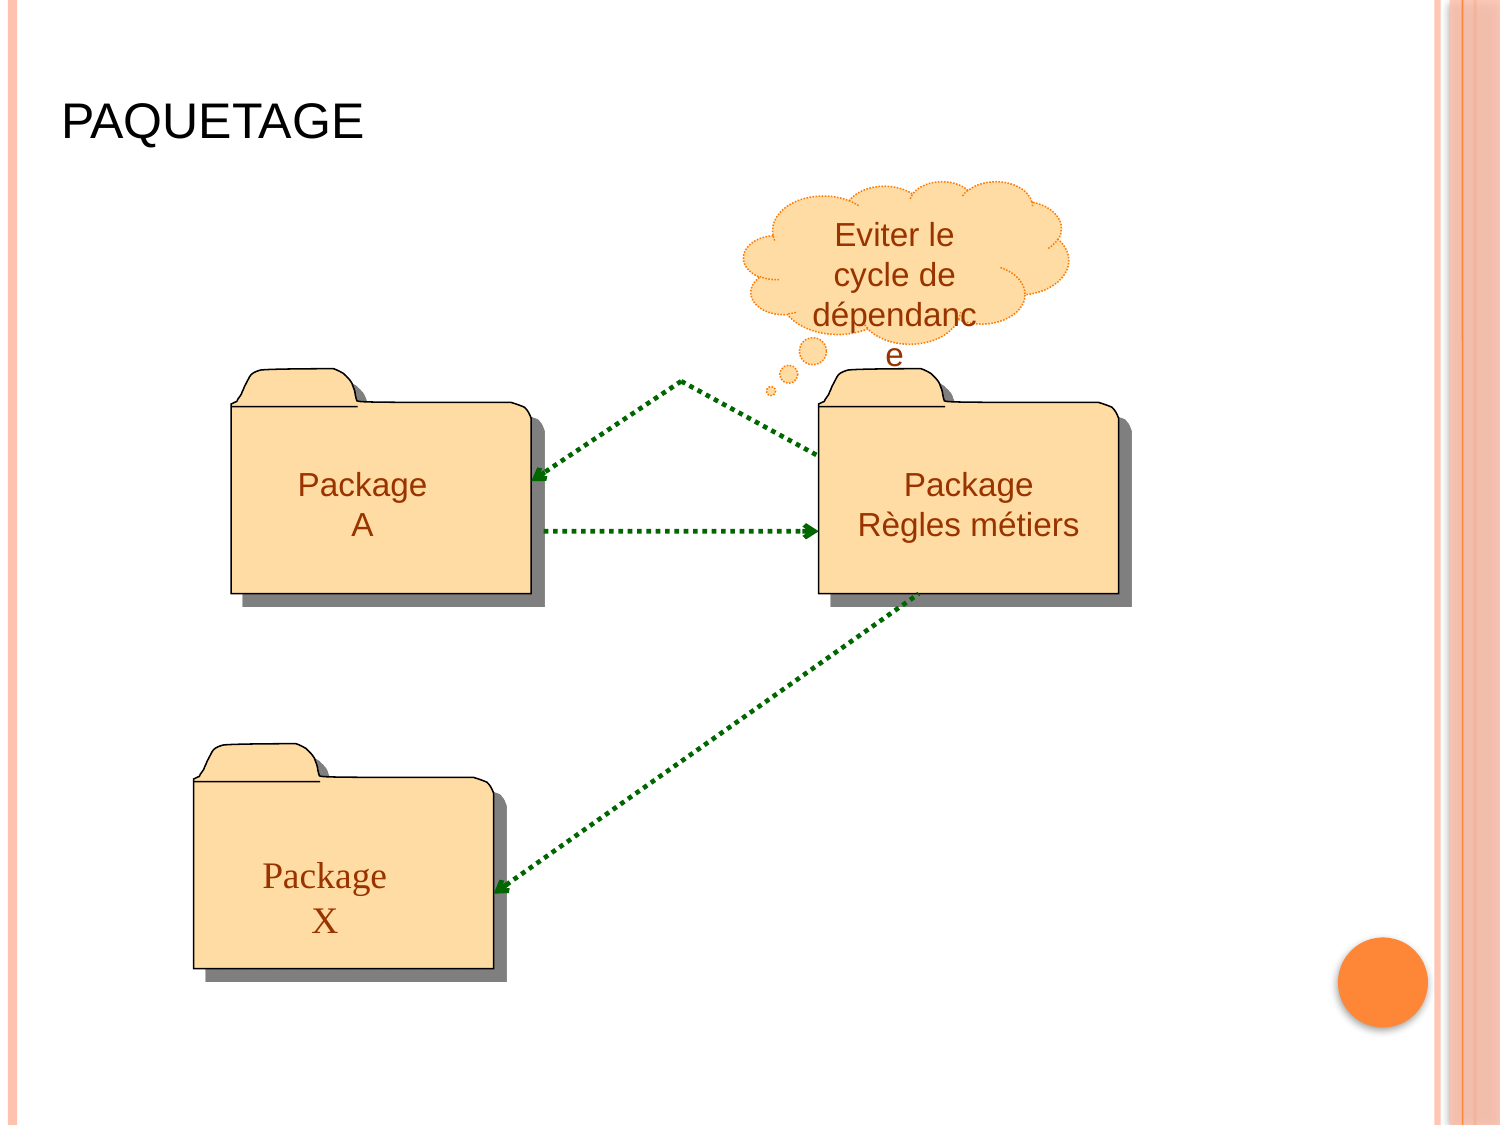

# Paquetage
Eviter le cycle de dépendance

Package
A
Package
Règles métiers

Package
X